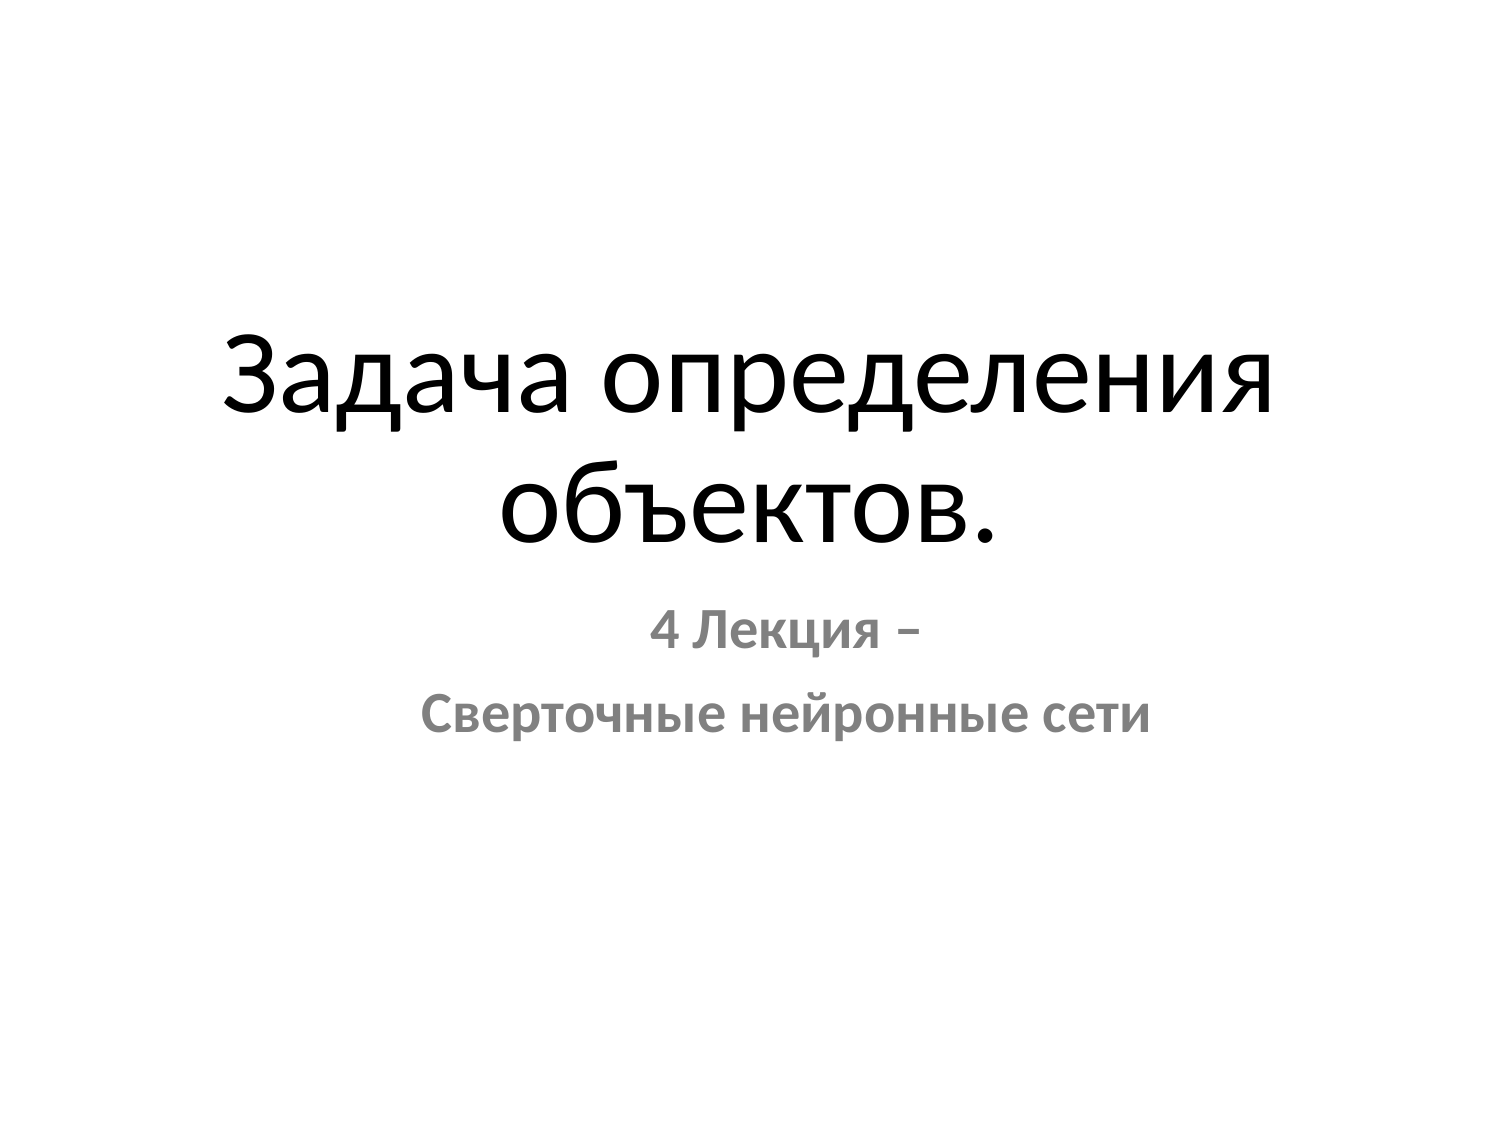

# Задача определения объектов.
4 Лекция –
Сверточные нейронные сети